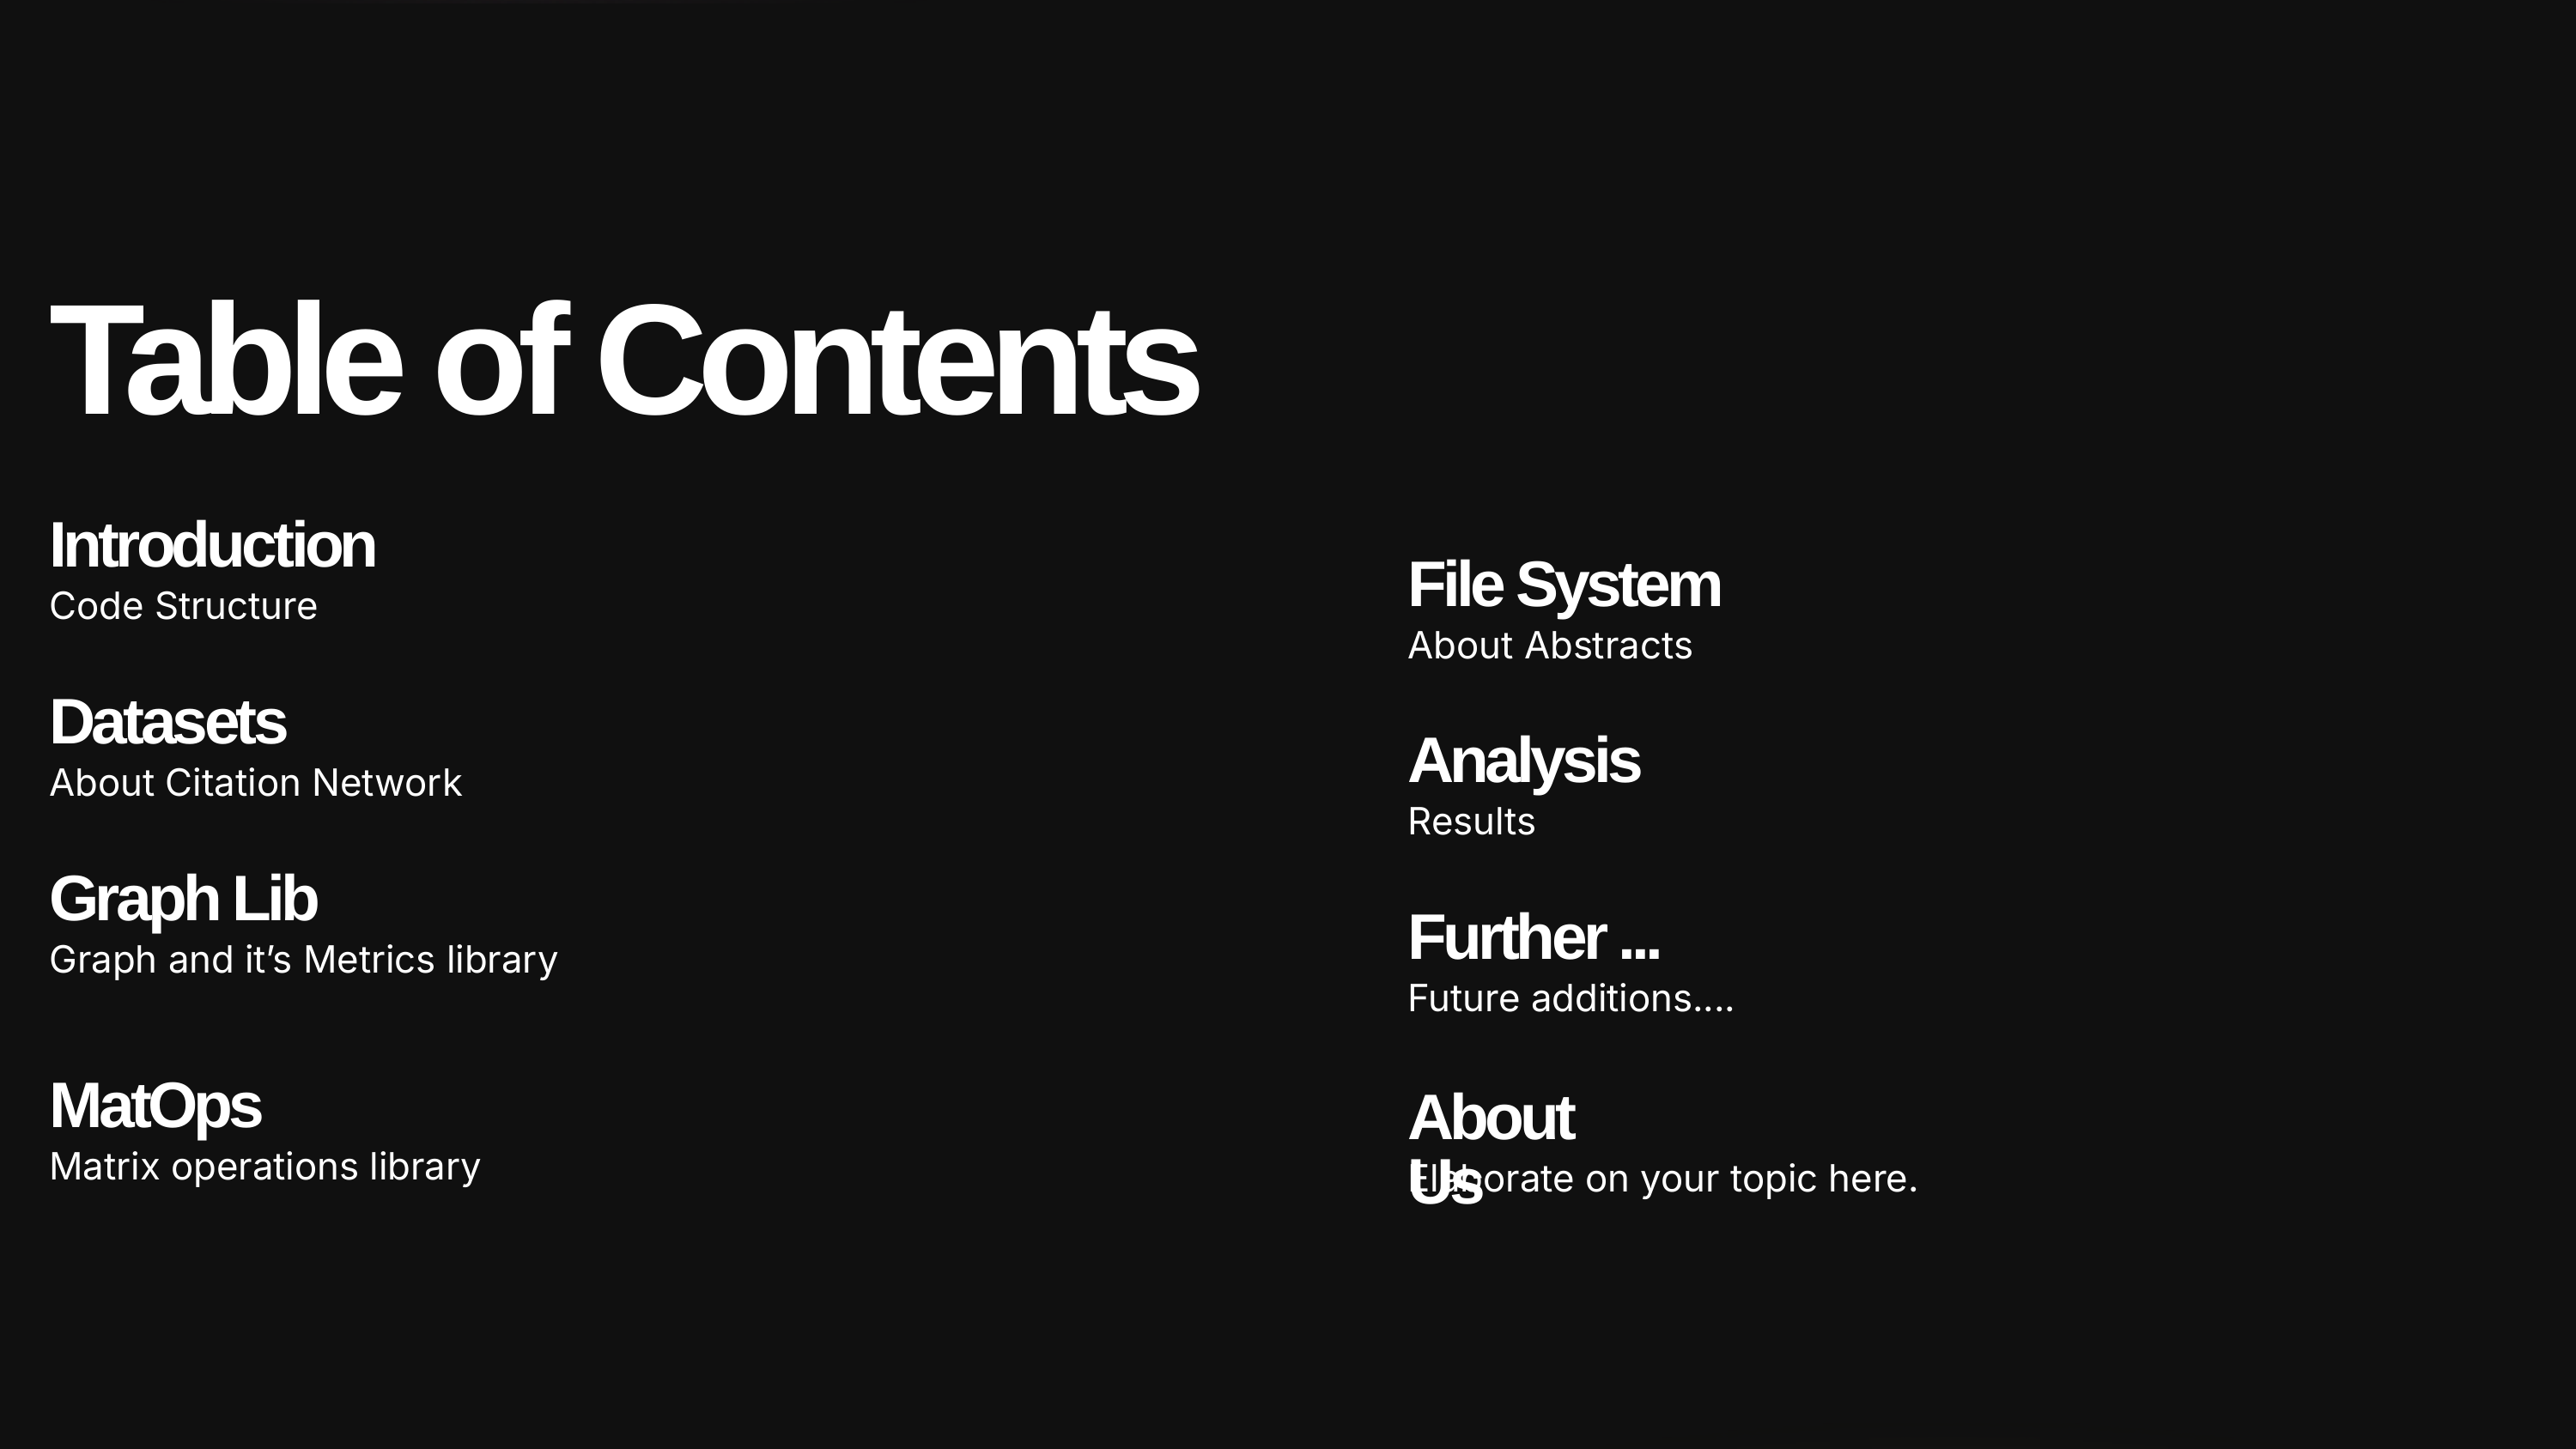

Morph Slides - Business - Morph Slides - Business

Table of Contents
Introduction
File System
Code Structure
About Abstracts
Datasets
Analysis
About Citation Network
Results
Graph Lib
Further ...
Graph and it’s Metrics library
Future additions....
MatOps
Introduction - Introduction - Introduction

About Us
Matrix operations library
Elaborate on your topic here.